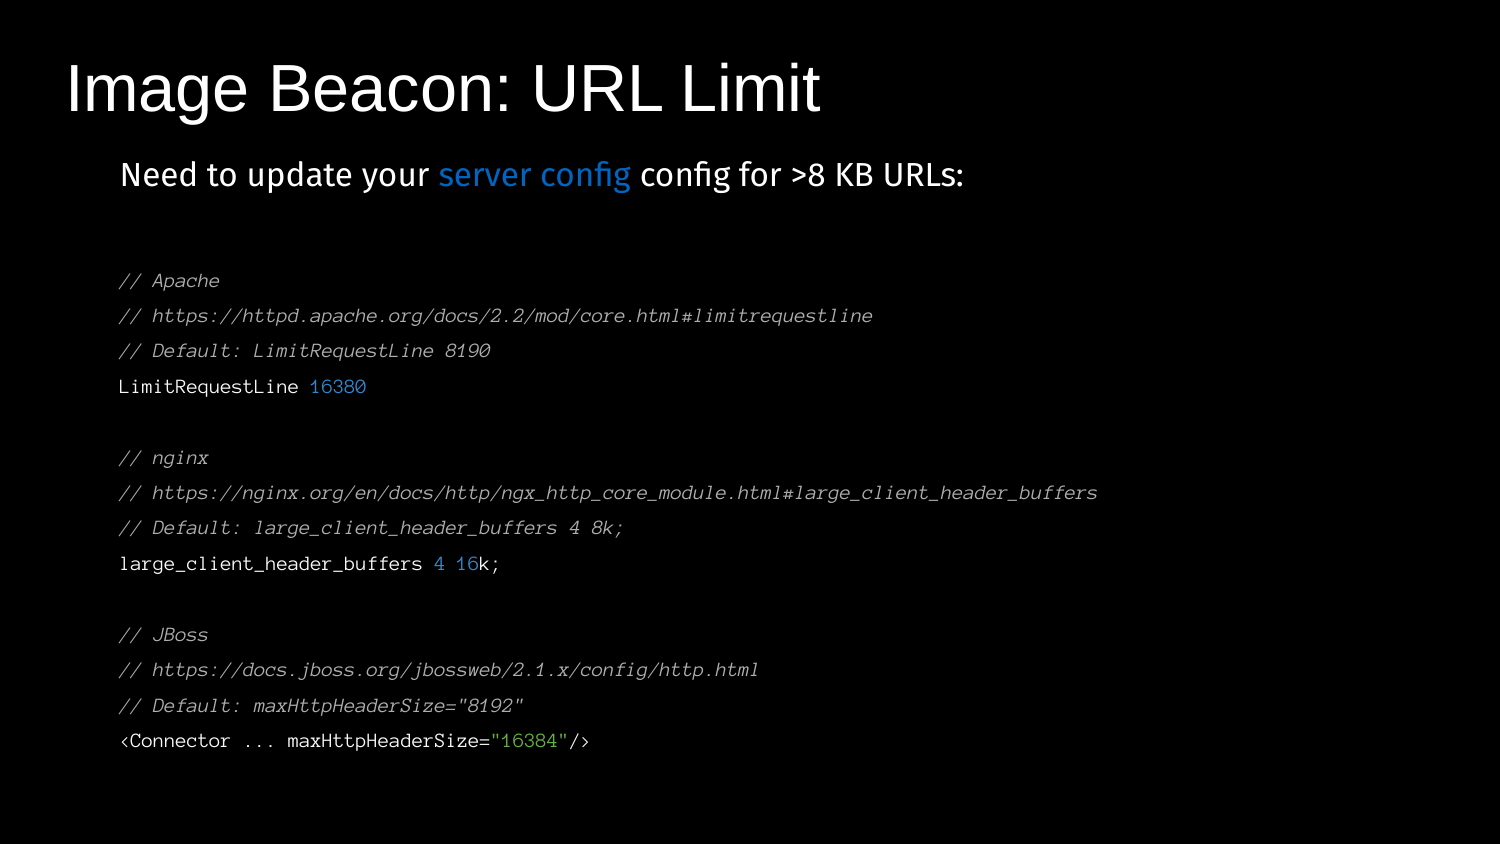

# Image Beacon: URL Limit
Need to update your server config config for >8 KB URLs:
// Apache
// https://httpd.apache.org/docs/2.2/mod/core.html#limitrequestline
// Default: LimitRequestLine 8190
LimitRequestLine 16380
// nginx
// https://nginx.org/en/docs/http/ngx_http_core_module.html#large_client_header_buffers
// Default: large_client_header_buffers 4 8k;
large_client_header_buffers 4 16k;
// JBoss
// https://docs.jboss.org/jbossweb/2.1.x/config/http.html
// Default: maxHttpHeaderSize="8192"
<Connector ... maxHttpHeaderSize="16384"/>